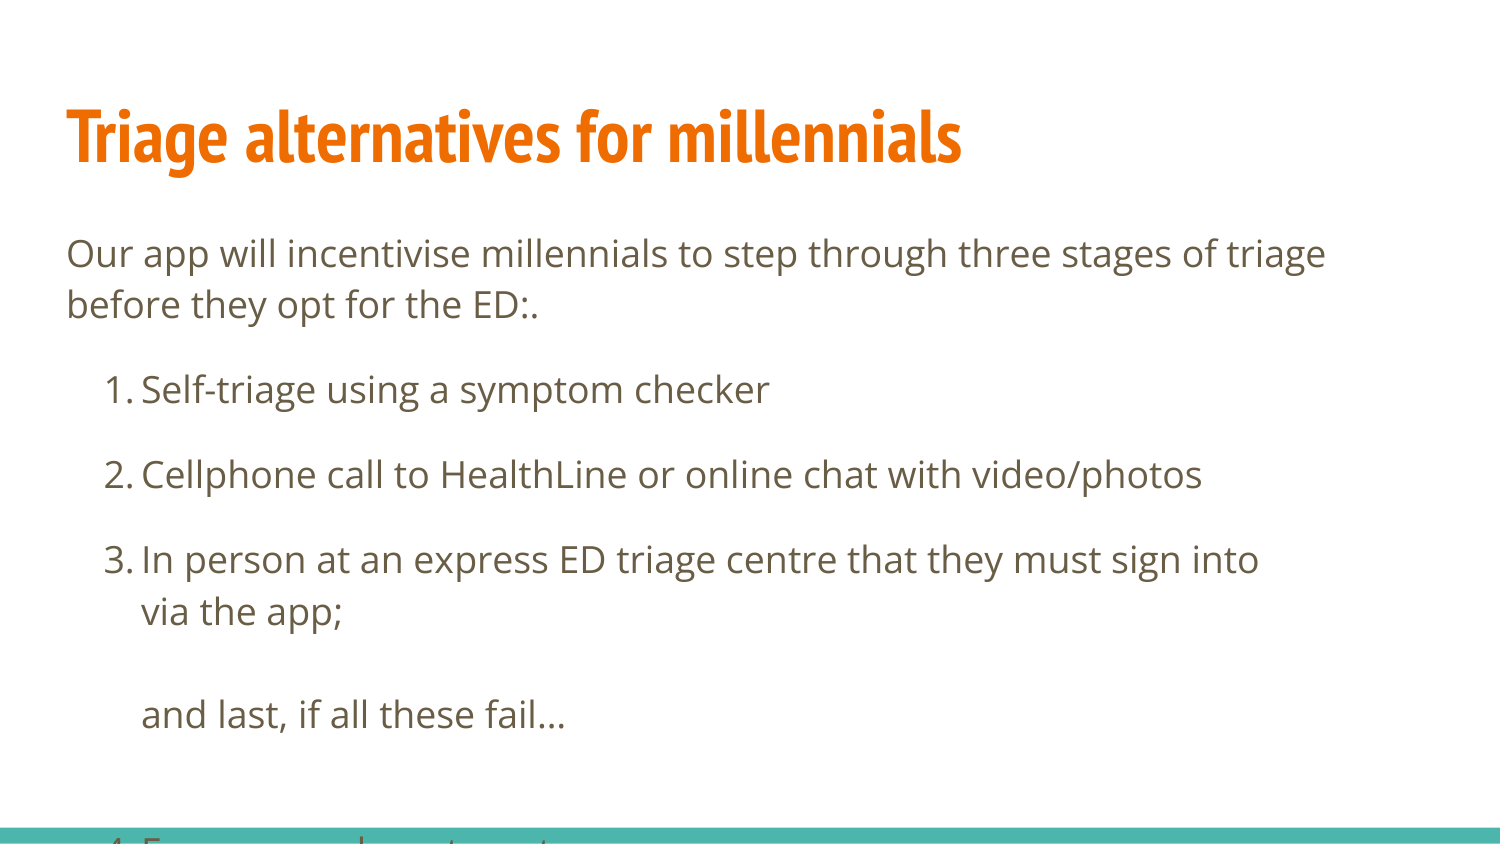

# Triage alternatives for millennials
Our app will incentivise millennials to step through three stages of triage before they opt for the ED:.
Self-triage using a symptom checker
Cellphone call to HealthLine or online chat with video/photos
In person at an express ED triage centre that they must sign into
via the app;
and last, if all these fail…
Emergency department